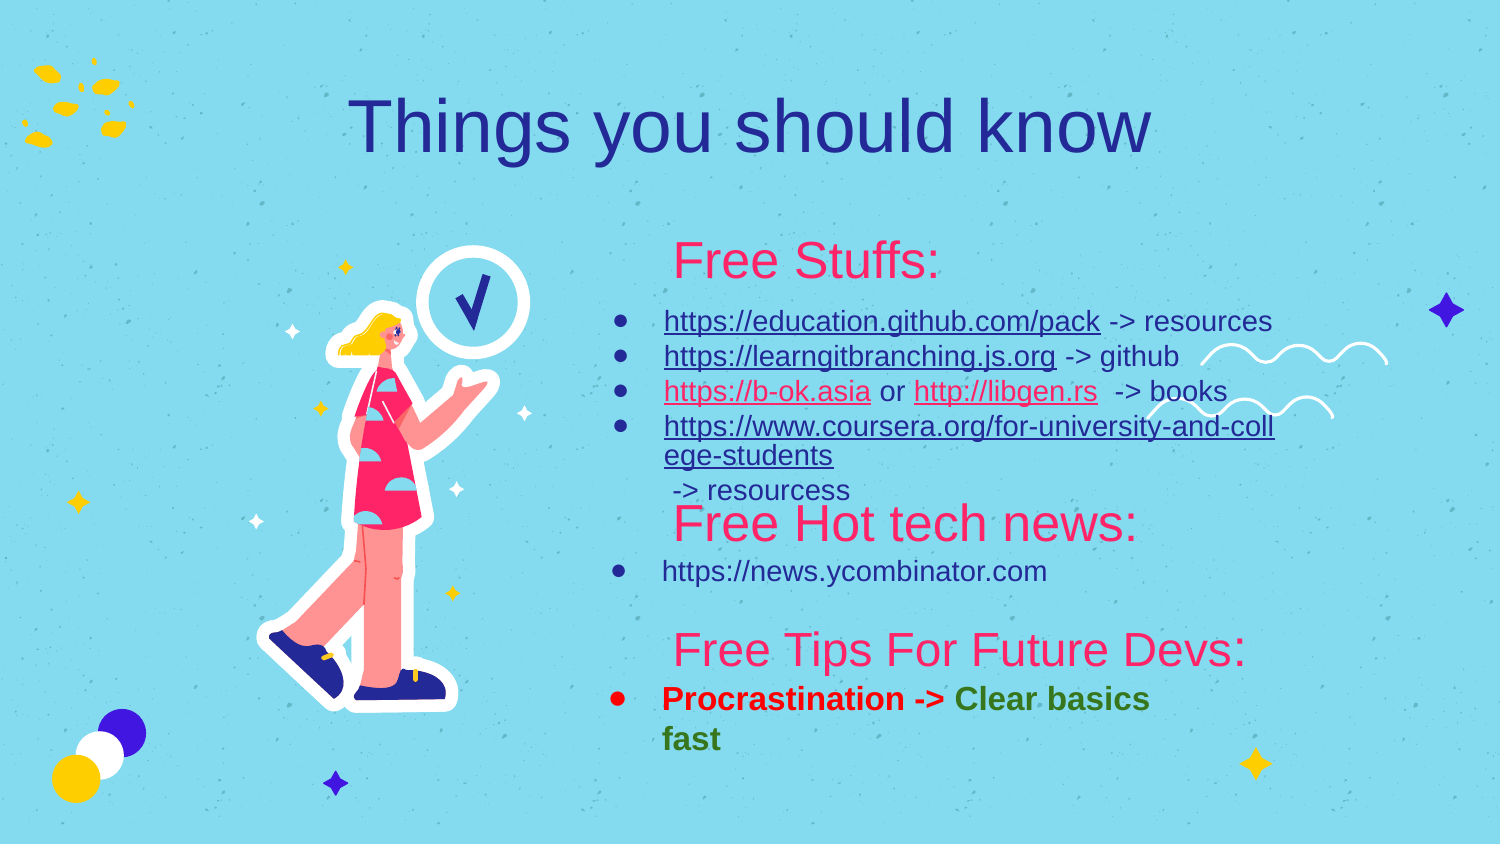

# Things you should know
Free Stuffs:

https://education.github.com/pack -> resources
https://learngitbranching.js.org -> github
https://b-ok.asia or http://libgen.rs  -> books
https://www.coursera.org/for-university-and-college-students -> resourcess

Free Hot tech news:

https://news.ycombinator.com

Free Tips For Future Devs:
Procrastination -> Clear basics fast